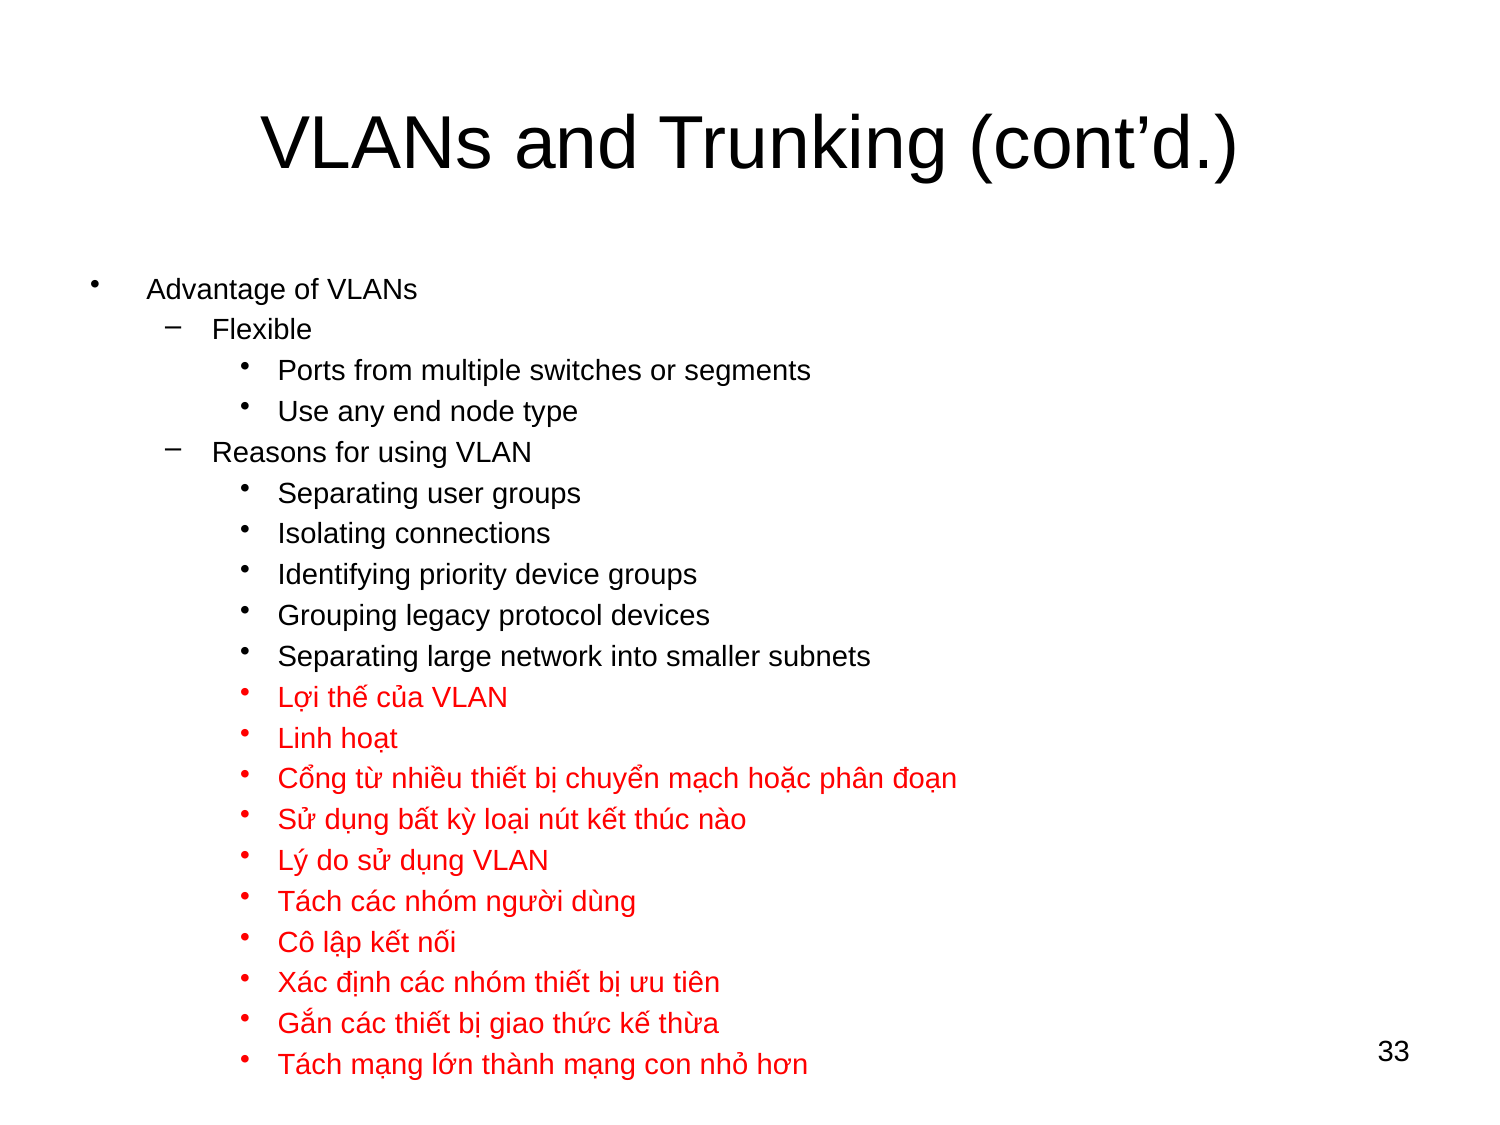

# VLANs and Trunking (cont’d.)
Advantage of VLANs
Flexible
Ports from multiple switches or segments
Use any end node type
Reasons for using VLAN
Separating user groups
Isolating connections
Identifying priority device groups
Grouping legacy protocol devices
Separating large network into smaller subnets
Lợi thế của VLAN
Linh hoạt
Cổng từ nhiều thiết bị chuyển mạch hoặc phân đoạn
Sử dụng bất kỳ loại nút kết thúc nào
Lý do sử dụng VLAN
Tách các nhóm người dùng
Cô lập kết nối
Xác định các nhóm thiết bị ưu tiên
Gắn các thiết bị giao thức kế thừa
Tách mạng lớn thành mạng con nhỏ hơn

33